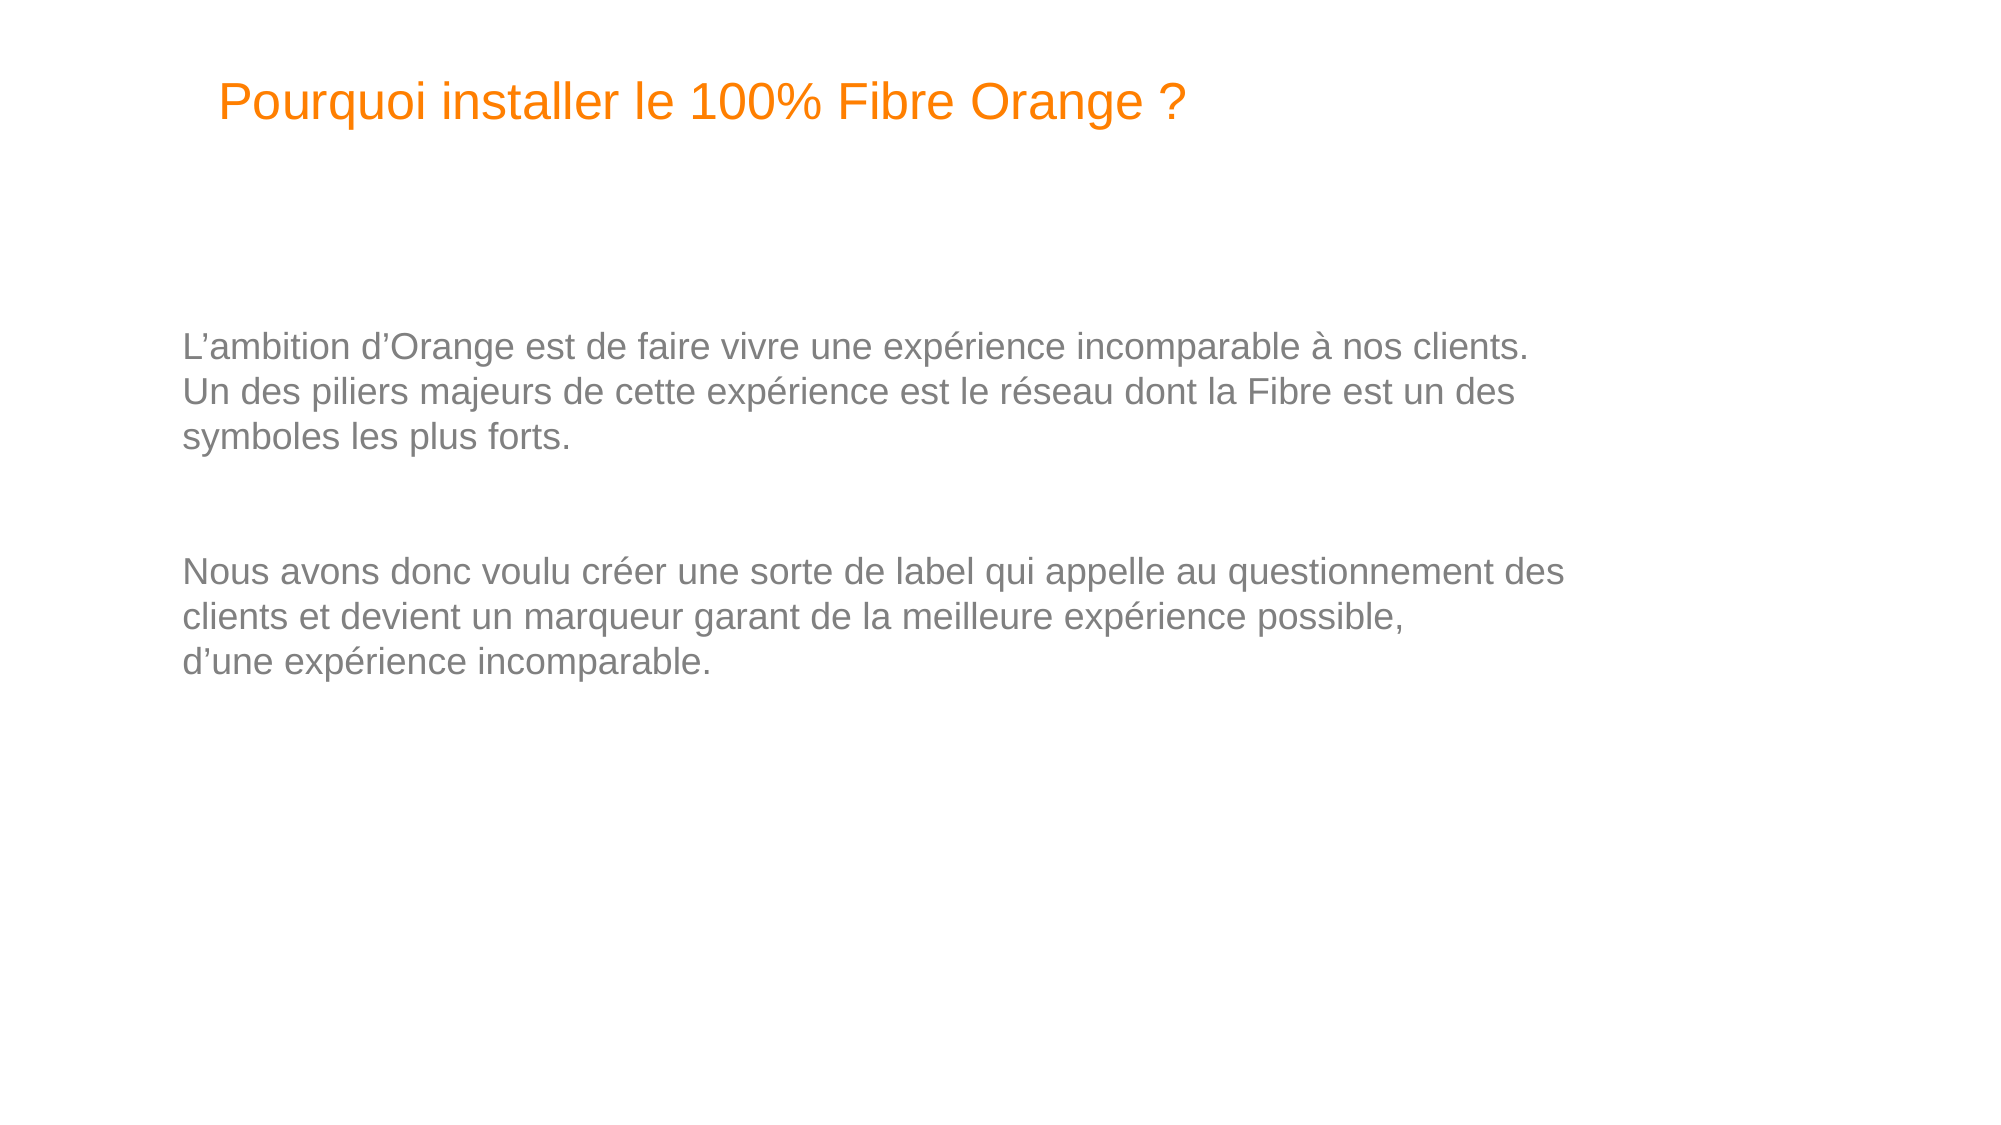

Pourquoi installer le 100% Fibre Orange ?

L’ambition d’Orange est de faire vivre une expérience incomparable à nos clients.
Un des piliers majeurs de cette expérience est le réseau dont la Fibre est un des symboles les plus forts.

Nous avons donc voulu créer une sorte de label qui appelle au questionnement des clients et devient un marqueur garant de la meilleure expérience possible,
d’une expérience incomparable.